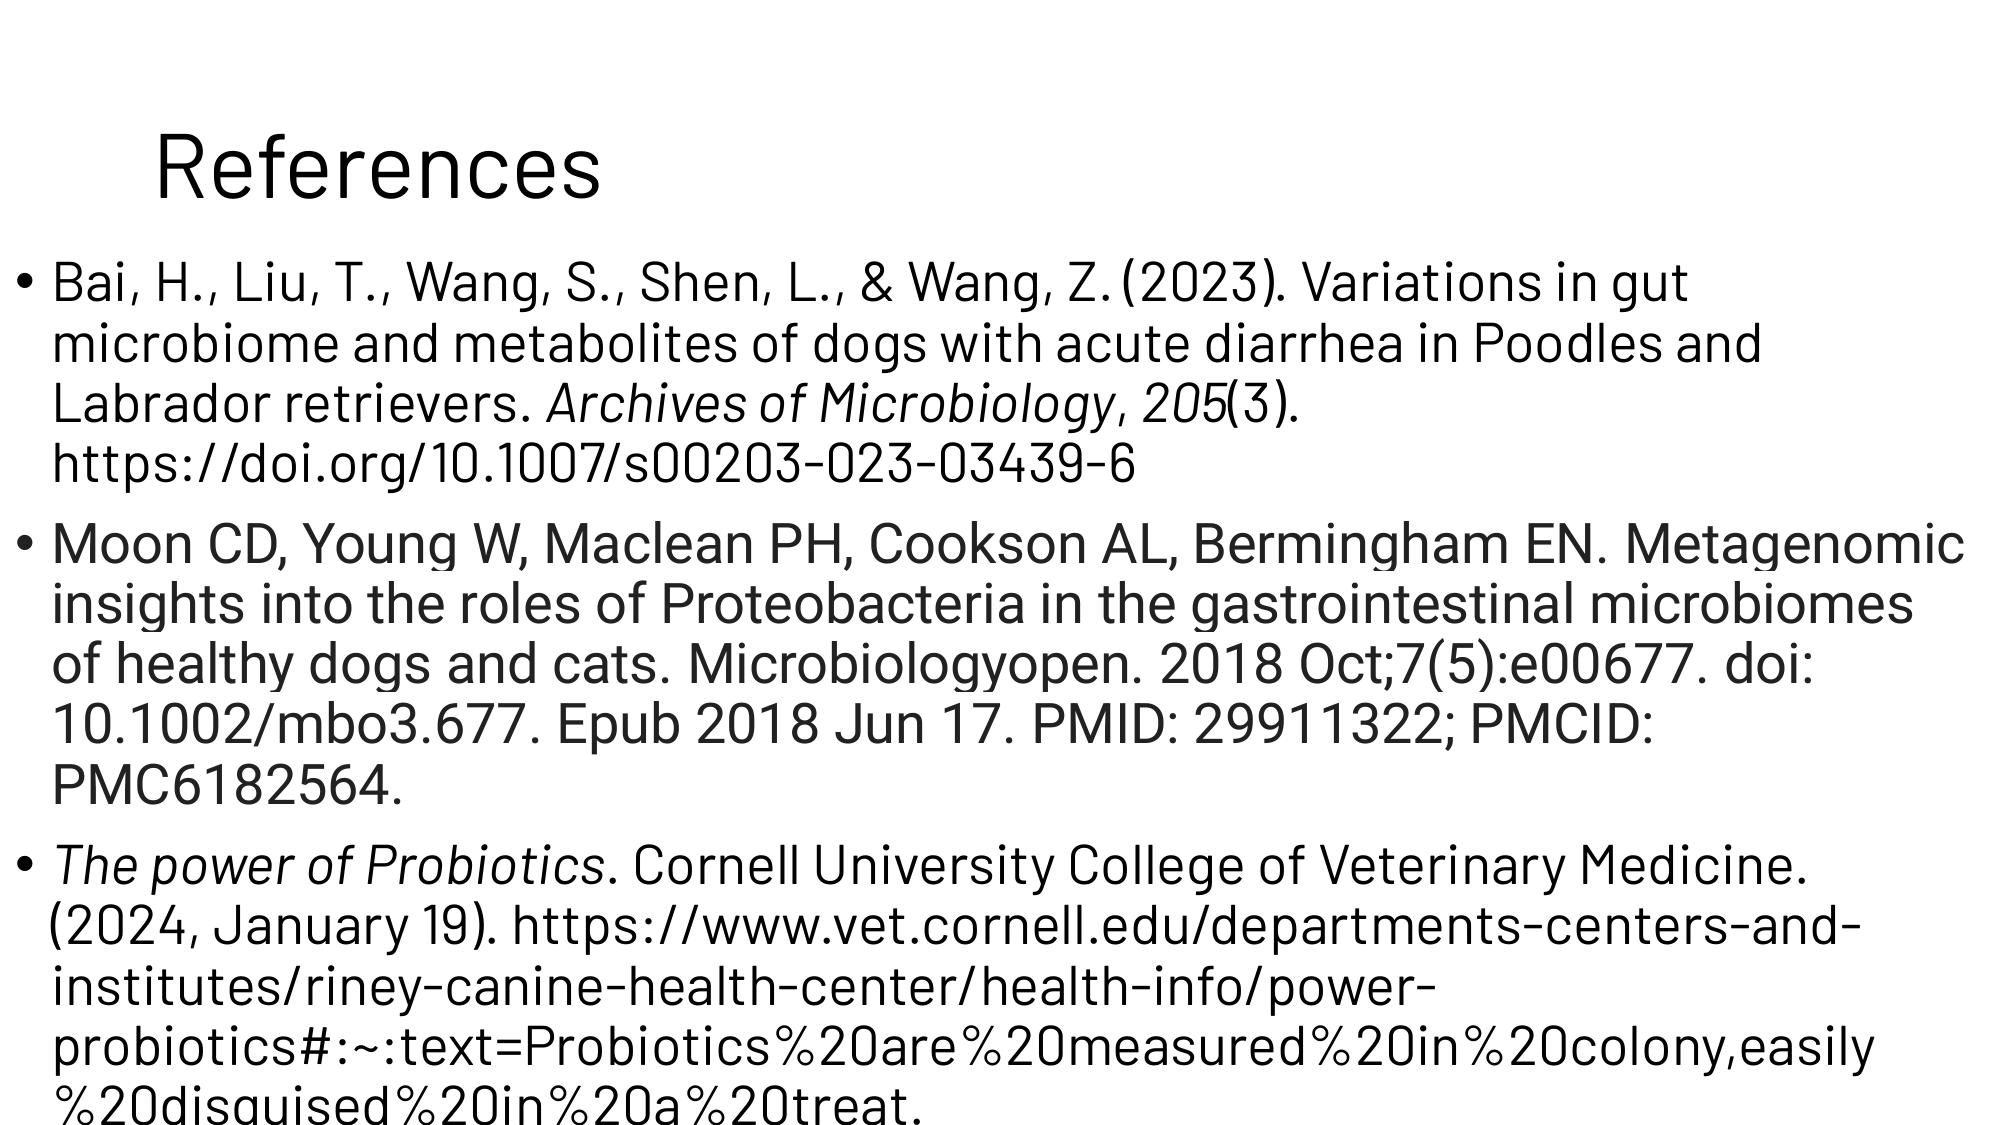

# References
Bai, H., Liu, T., Wang, S., Shen, L., & Wang, Z. (2023). Variations in gut microbiome and metabolites of dogs with acute diarrhea in Poodles and Labrador retrievers. Archives of Microbiology, 205(3). https://doi.org/10.1007/s00203-023-03439-6
Moon CD, Young W, Maclean PH, Cookson AL, Bermingham EN. Metagenomic insights into the roles of Proteobacteria in the gastrointestinal microbiomes of healthy dogs and cats. Microbiologyopen. 2018 Oct;7(5):e00677. doi: 10.1002/mbo3.677. Epub 2018 Jun 17. PMID: 29911322; PMCID: PMC6182564.
The power of Probiotics. Cornell University College of Veterinary Medicine. (2024, January 19). https://www.vet.cornell.edu/departments-centers-and-institutes/riney-canine-health-center/health-info/power-probiotics#:~:text=Probiotics%20are%20measured%20in%20colony,easily%20disguised%20in%20a%20treat.